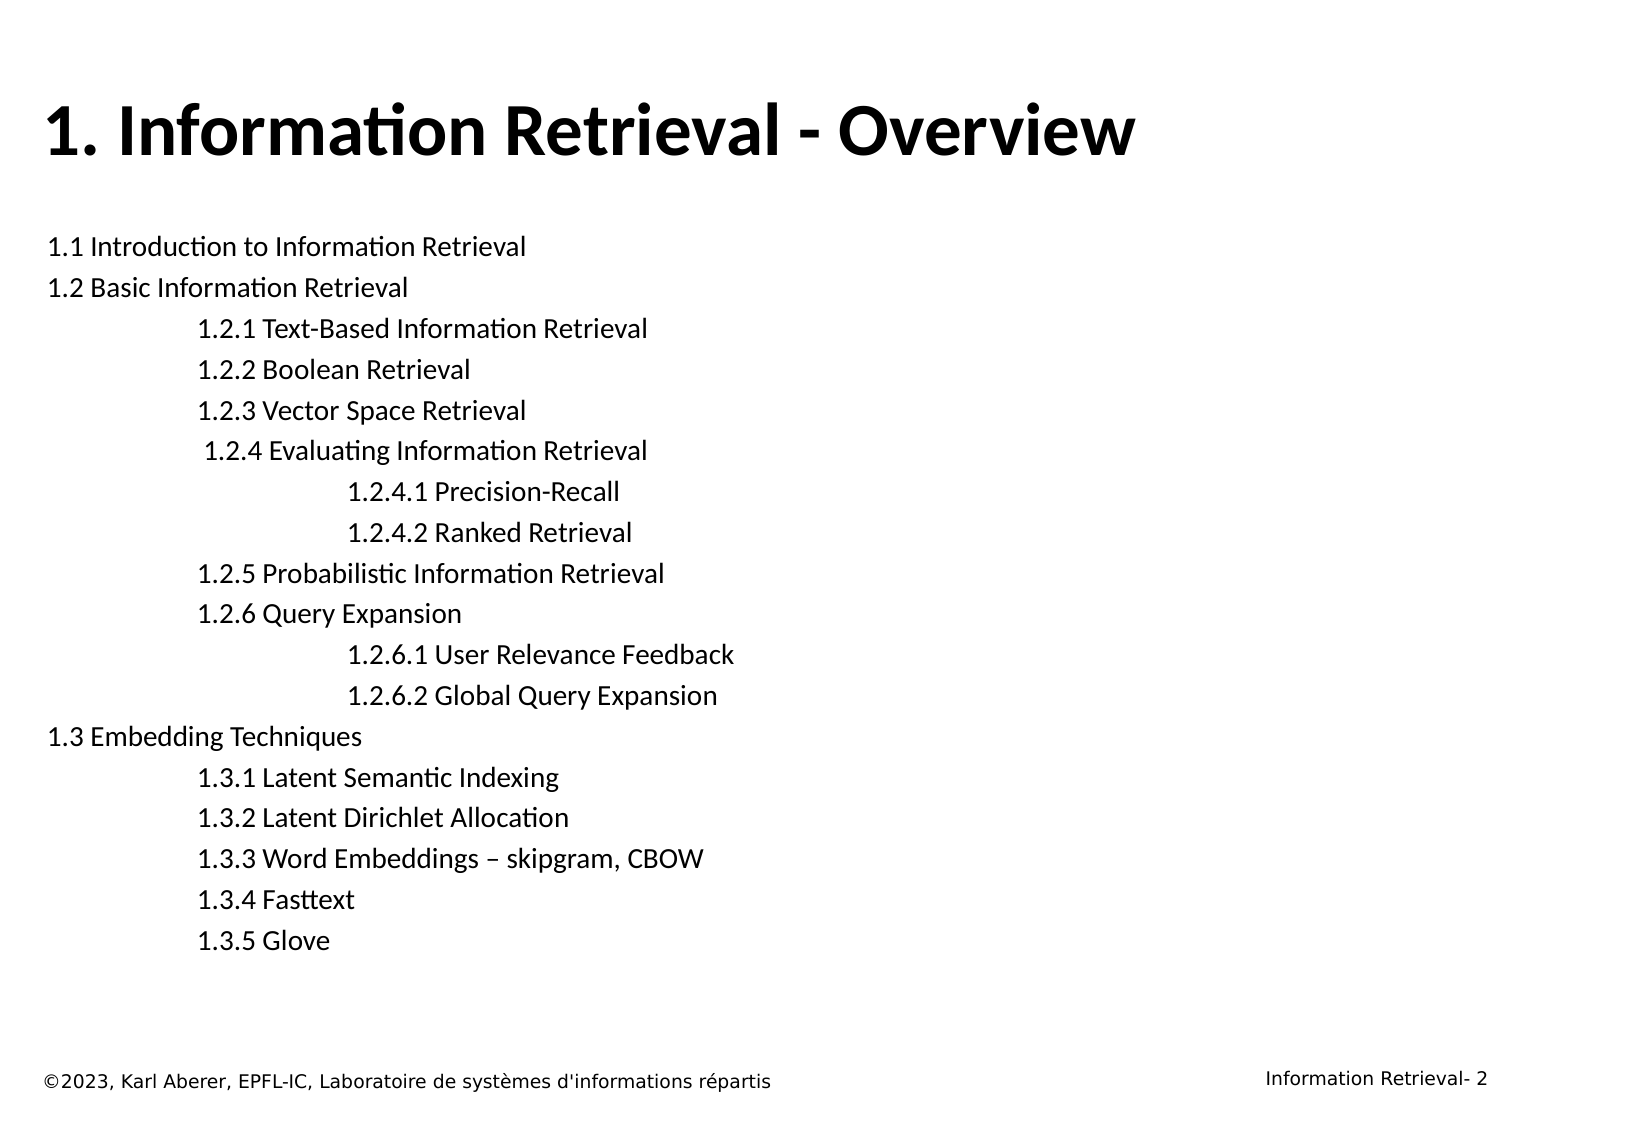

# 1. Information Retrieval - Overview
1.1 Introduction to Information Retrieval
1.2 Basic Information Retrieval
	1.2.1 Text-Based Information Retrieval
	1.2.2 Boolean Retrieval
	1.2.3 Vector Space Retrieval
	 1.2.4 Evaluating Information Retrieval
		1.2.4.1 Precision-Recall
		1.2.4.2 Ranked Retrieval
	1.2.5 Probabilistic Information Retrieval
	1.2.6 Query Expansion
		1.2.6.1 User Relevance Feedback
		1.2.6.2 Global Query Expansion
1.3 Embedding Techniques
	1.3.1 Latent Semantic Indexing
	1.3.2 Latent Dirichlet Allocation
	1.3.3 Word Embeddings – skipgram, CBOW
	1.3.4 Fasttext
	1.3.5 Glove

©2023, Karl Aberer, EPFL-IC, Laboratoire de systèmes d'informations répartis